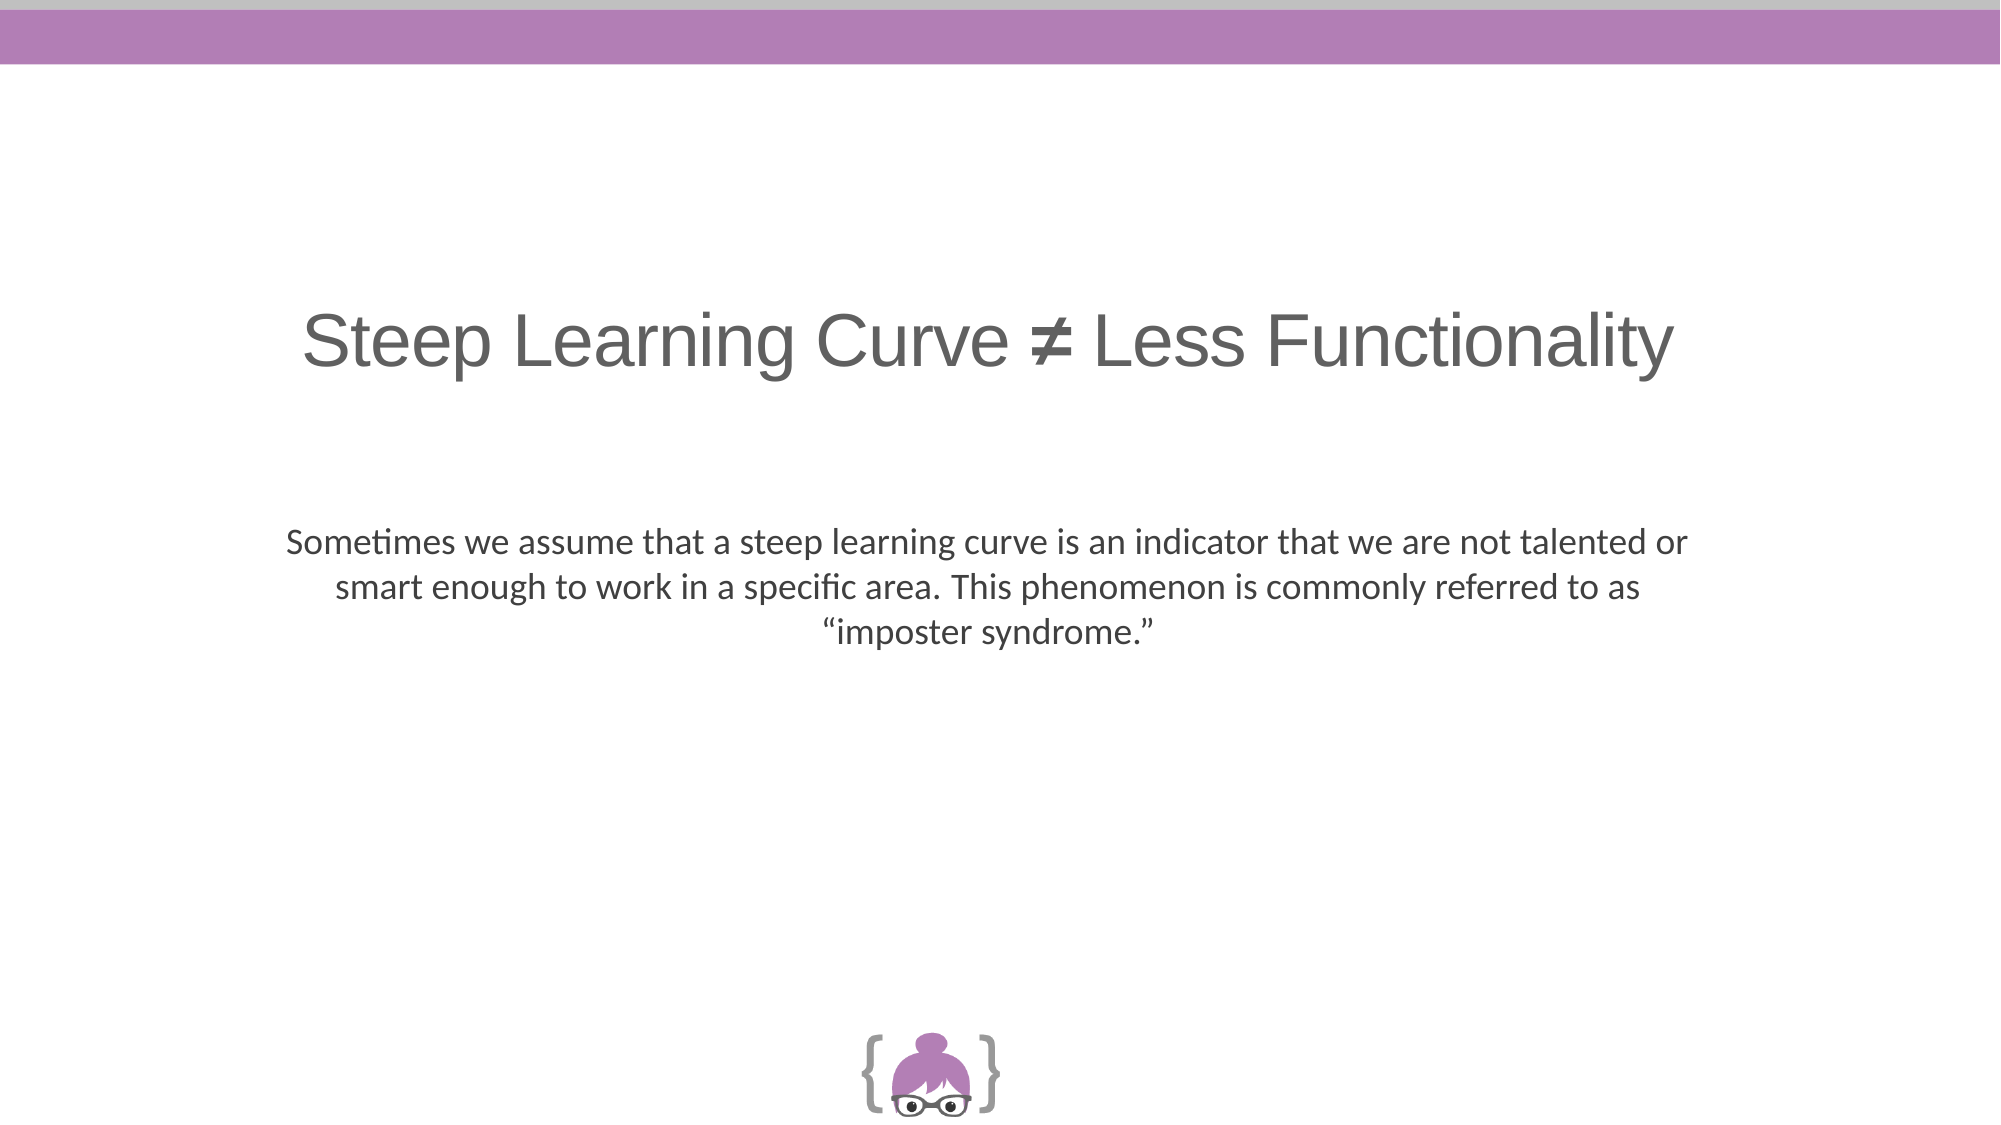

# Steep Learning Curve ≠ Less Functionality
Sometimes we assume that a steep learning curve is an indicator that we are not talented or smart enough to work in a specific area. This phenomenon is commonly referred to as “imposter syndrome.”